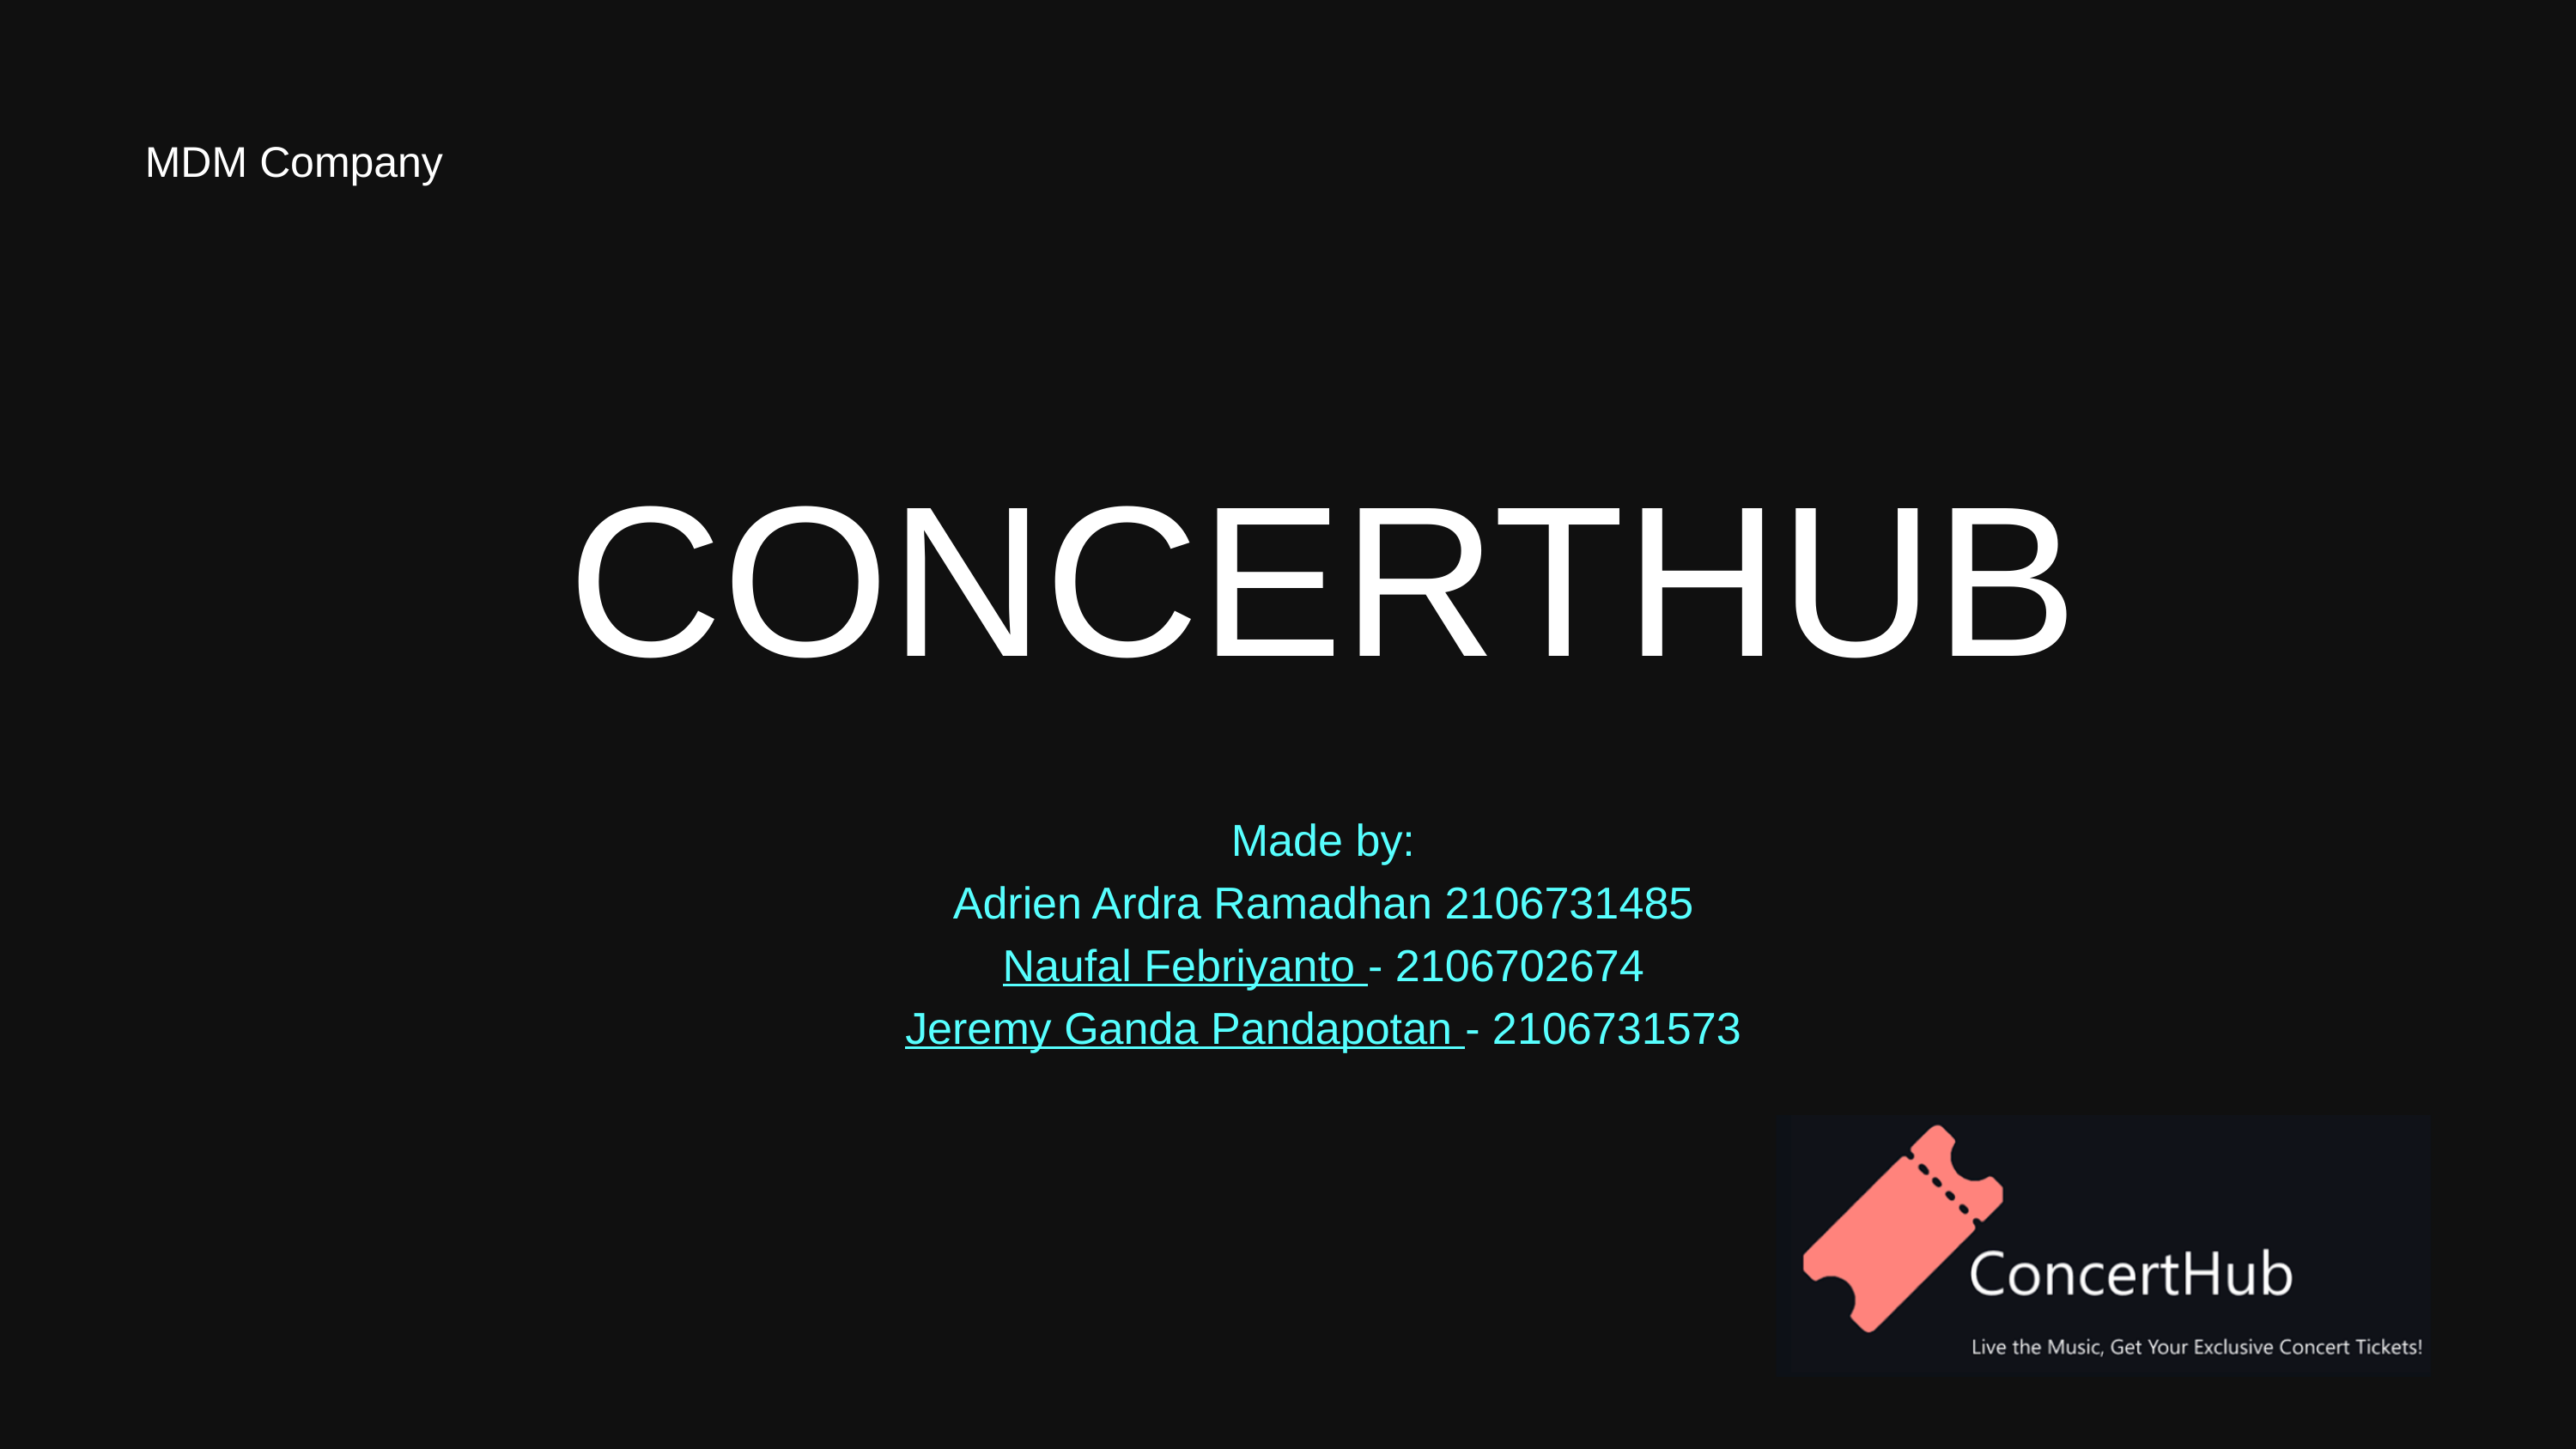

MDM Company
CONCERTHUB
Made by:
Adrien Ardra Ramadhan 2106731485
Naufal Febriyanto - 2106702674
Jeremy Ganda Pandapotan - 2106731573